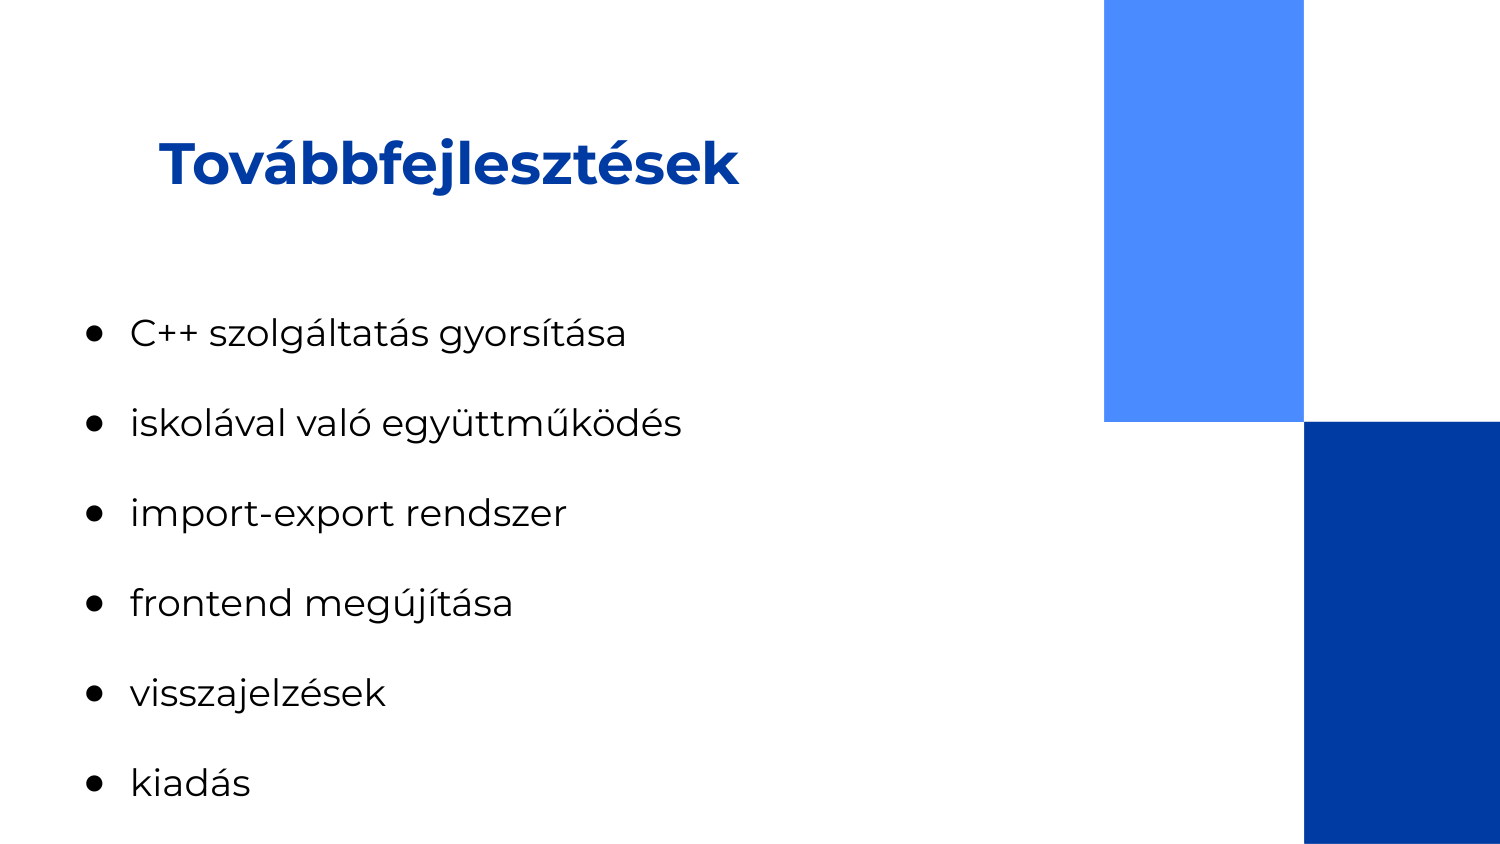

# Továbbfejlesztések
C++ szolgáltatás gyorsítása

iskolával való együttműködés

import-export rendszer

frontend megújítása

visszajelzések

kiadás